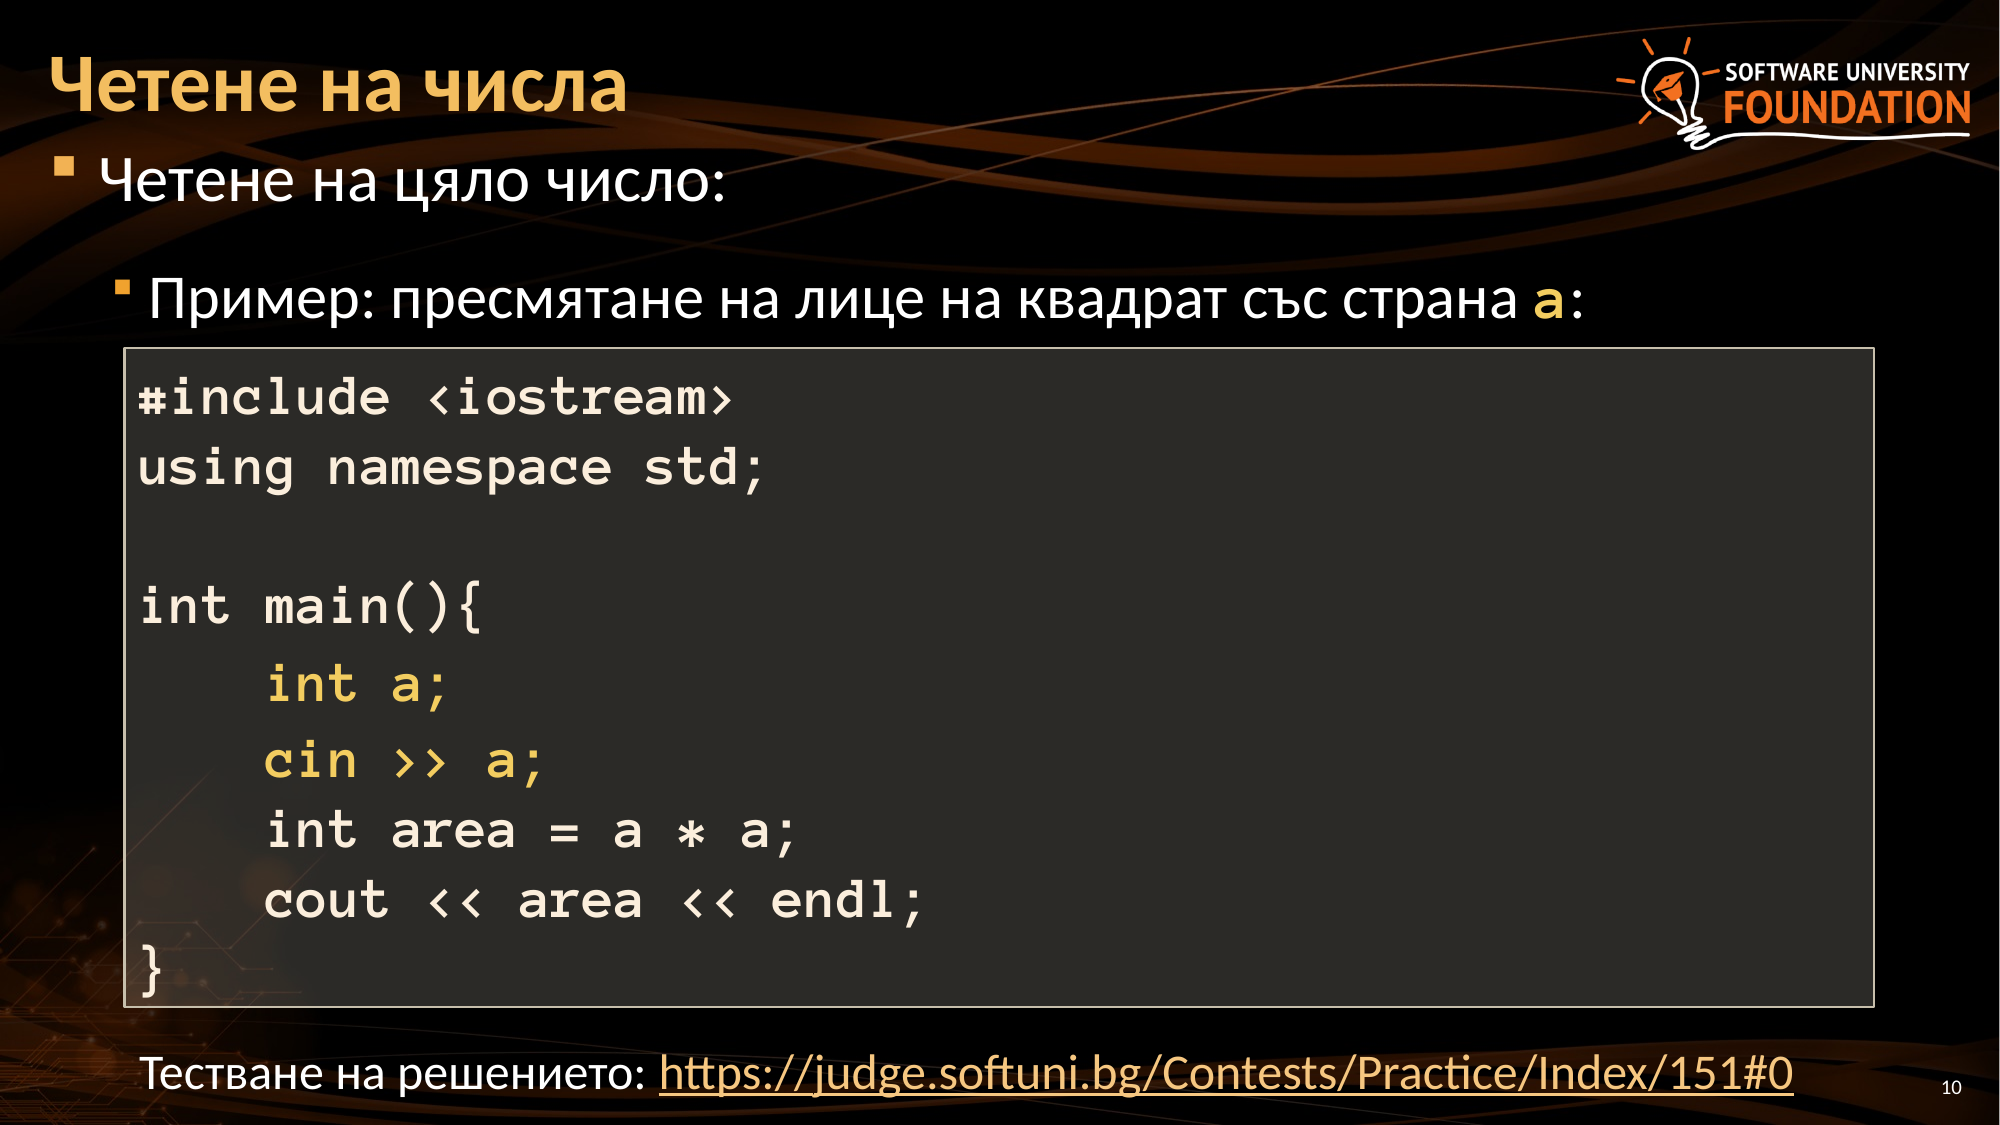

# Четене на числа
Четене на цяло число:
Пример: пресмятане на лице на квадрат със страна а:
#include <iostream>
using namespace std;

int main(){
    int a;
    cin >> a;
    int area = a * a;
    cout << area << endl;
}
Тестване на решението: https://judge.softuni.bg/Contests/Practice/Index/151#0
10